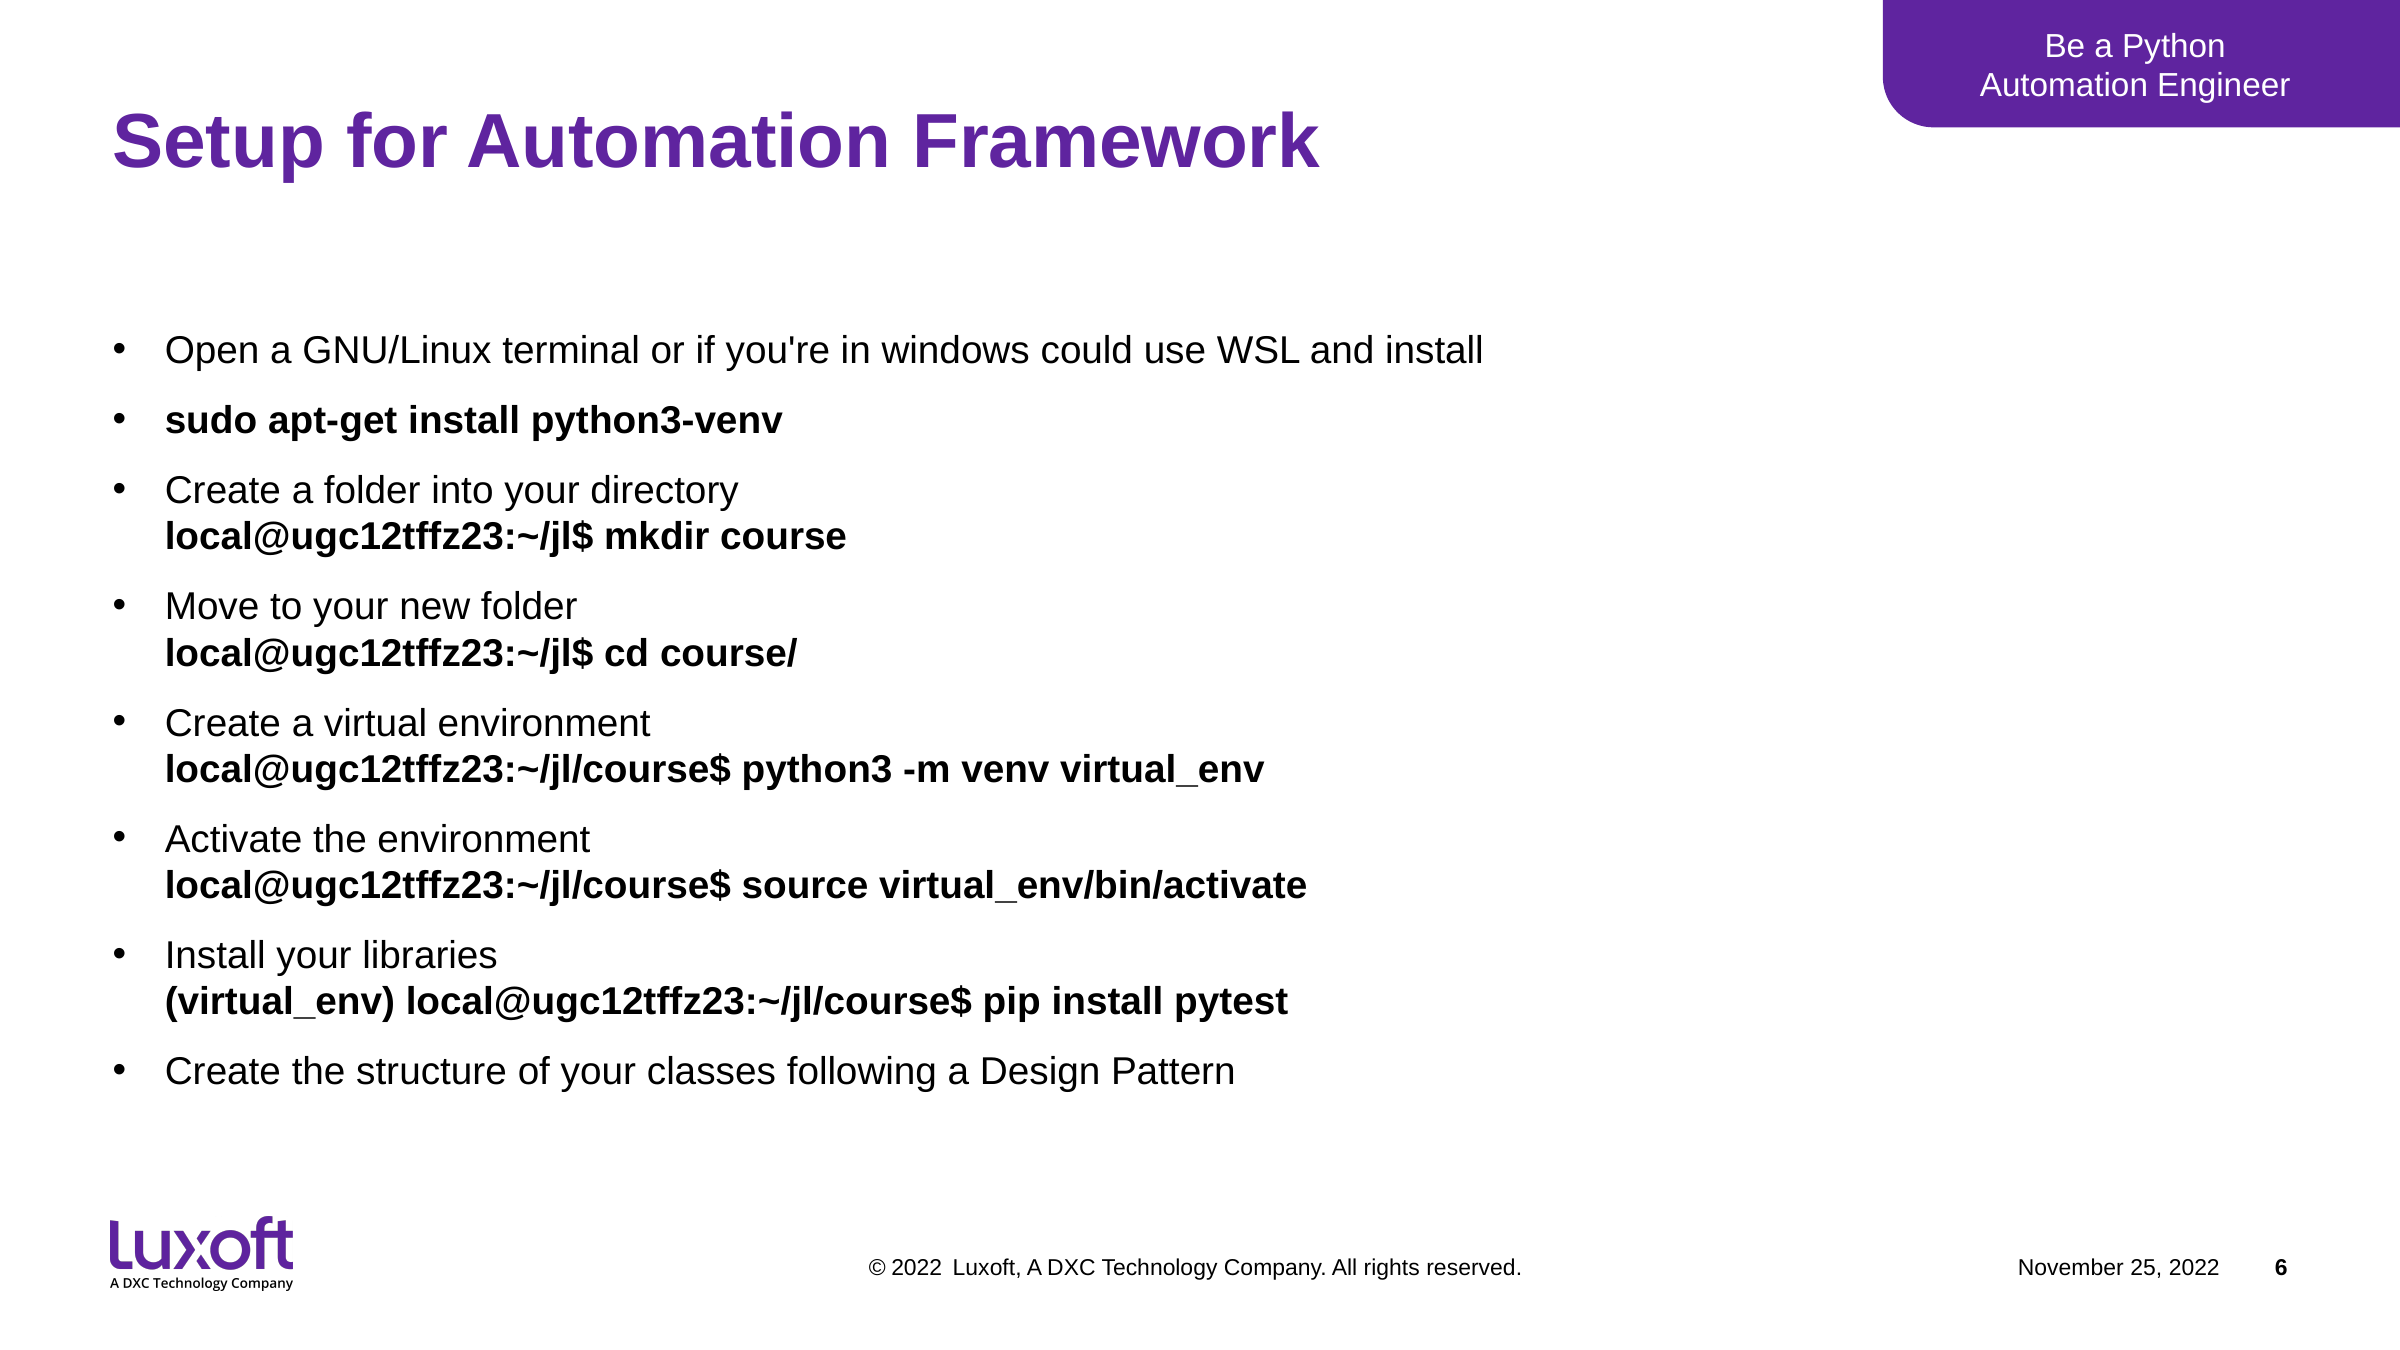

Be a Python Automation Engineer
# Setup for Automation Framework

Open a GNU/Linux terminal or if you're in windows could use WSL and install
sudo apt-get install python3-venv
Create a folder into your directory
local@ugc12tffz23:~/jl$ mkdir course
Move to your new folder
local@ugc12tffz23:~/jl$ cd course/
Create a virtual environment
local@ugc12tffz23:~/jl/course$ python3 -m venv virtual_env
Activate the environment
local@ugc12tffz23:~/jl/course$ source virtual_env/bin/activate
Install your libraries
(virtual_env) local@ugc12tffz23:~/jl/course$ pip install pytest
Create the structure of your classes following a Design Pattern